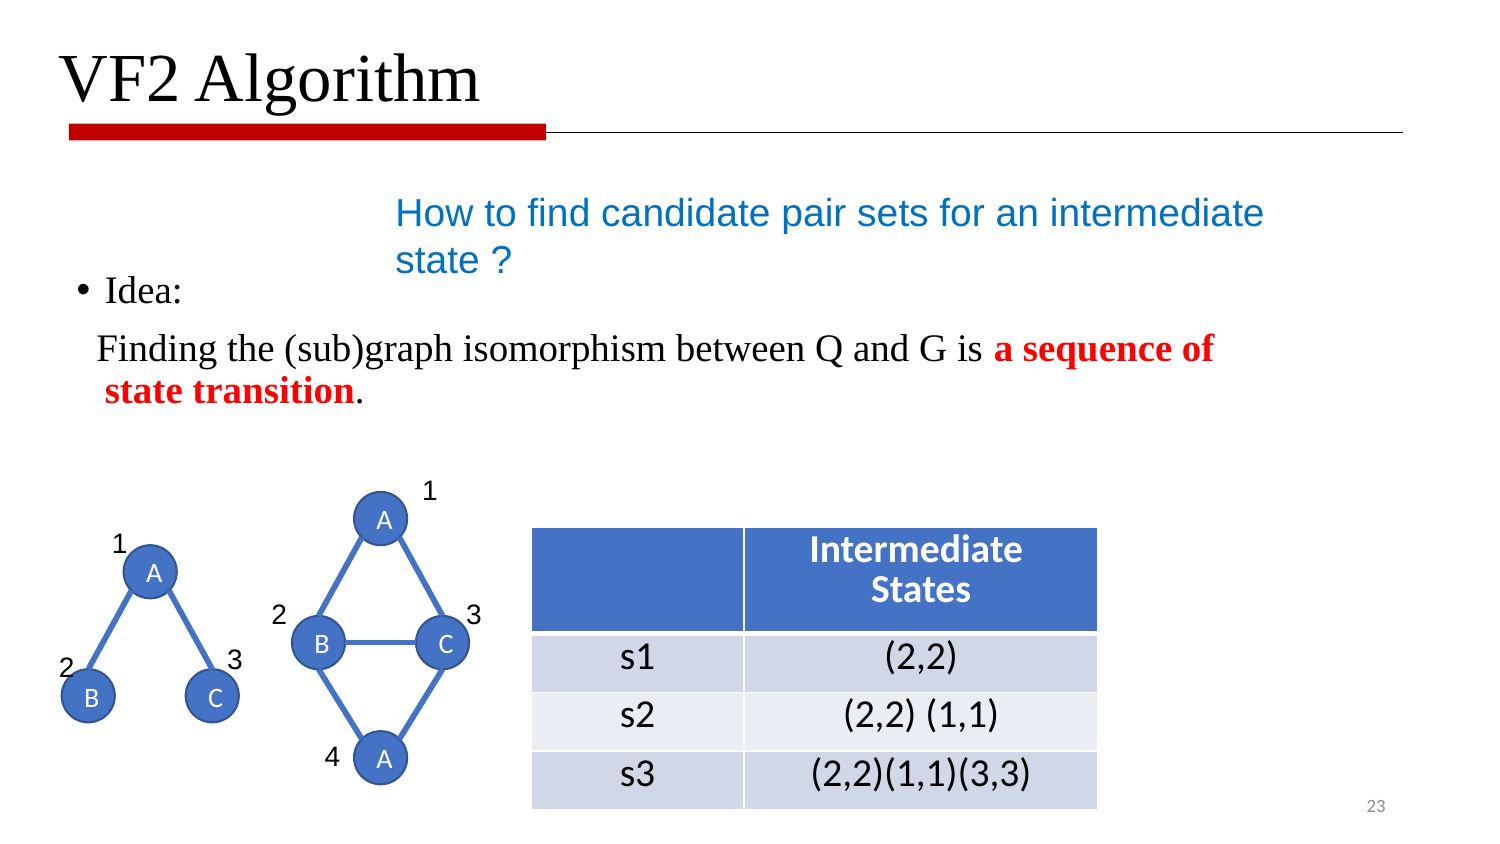

# VF2 Algorithm

How to find candidate pair sets for an intermediate state ?
Idea:
  Finding the (sub)graph isomorphism between Q and G is a sequence of state transition.
1
A
1
|  | Intermediate States |
| --- | --- |
| s1 | (2,2) |
| s2 | (2,2) (1,1) |
| s3 | (2,2)(1,1)(3,3) |
A
2
3
B
C
3
2
B
C
4
A
23